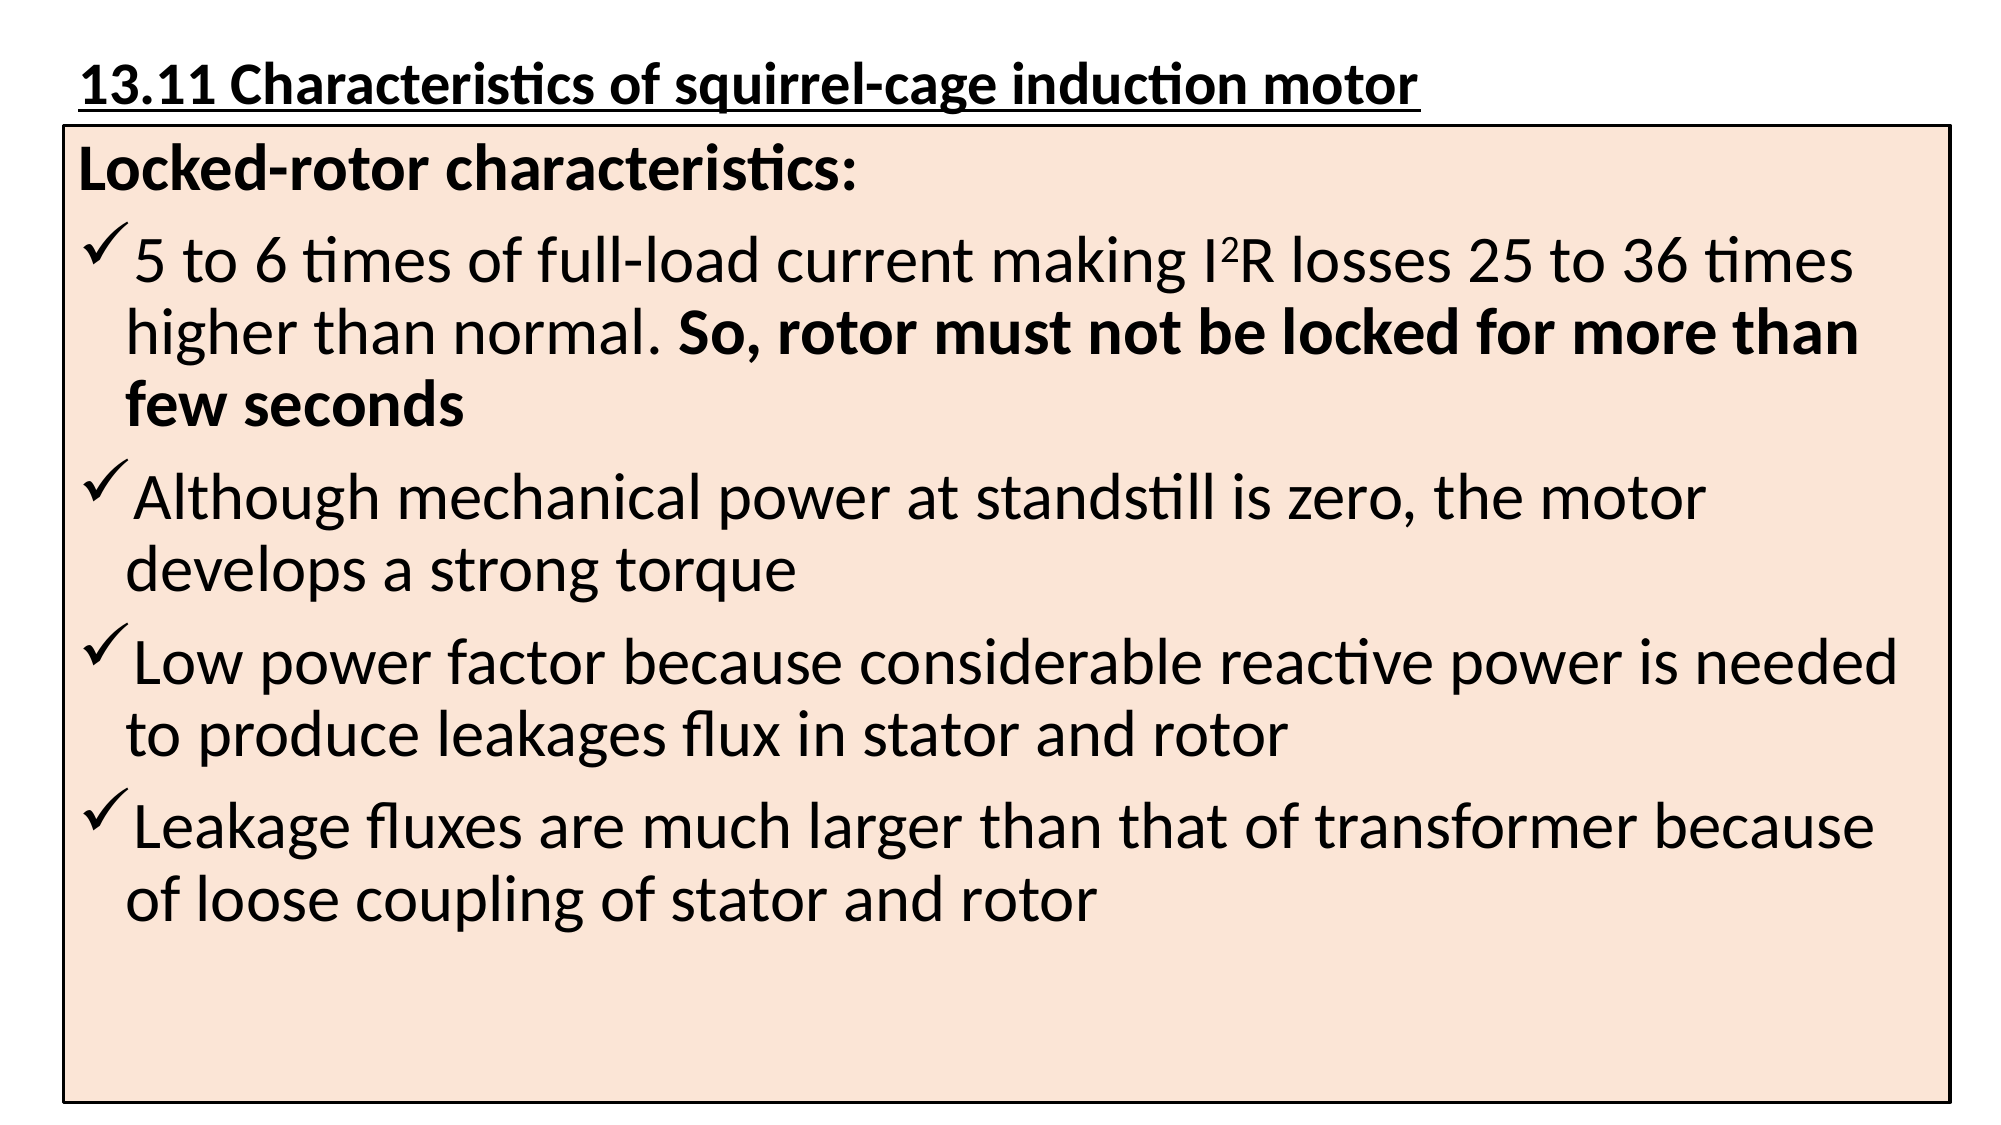

# 13.11 Characteristics of squirrel-cage induction motor
Locked-rotor characteristics:
5 to 6 times of full-load current making I2R losses 25 to 36 times higher than normal. So, rotor must not be locked for more than few seconds
Although mechanical power at standstill is zero, the motor develops a strong torque
Low power factor because considerable reactive power is needed to produce leakages flux in stator and rotor
Leakage fluxes are much larger than that of transformer because of loose coupling of stator and rotor

EE350 Electric Machinery Fundamentals
32